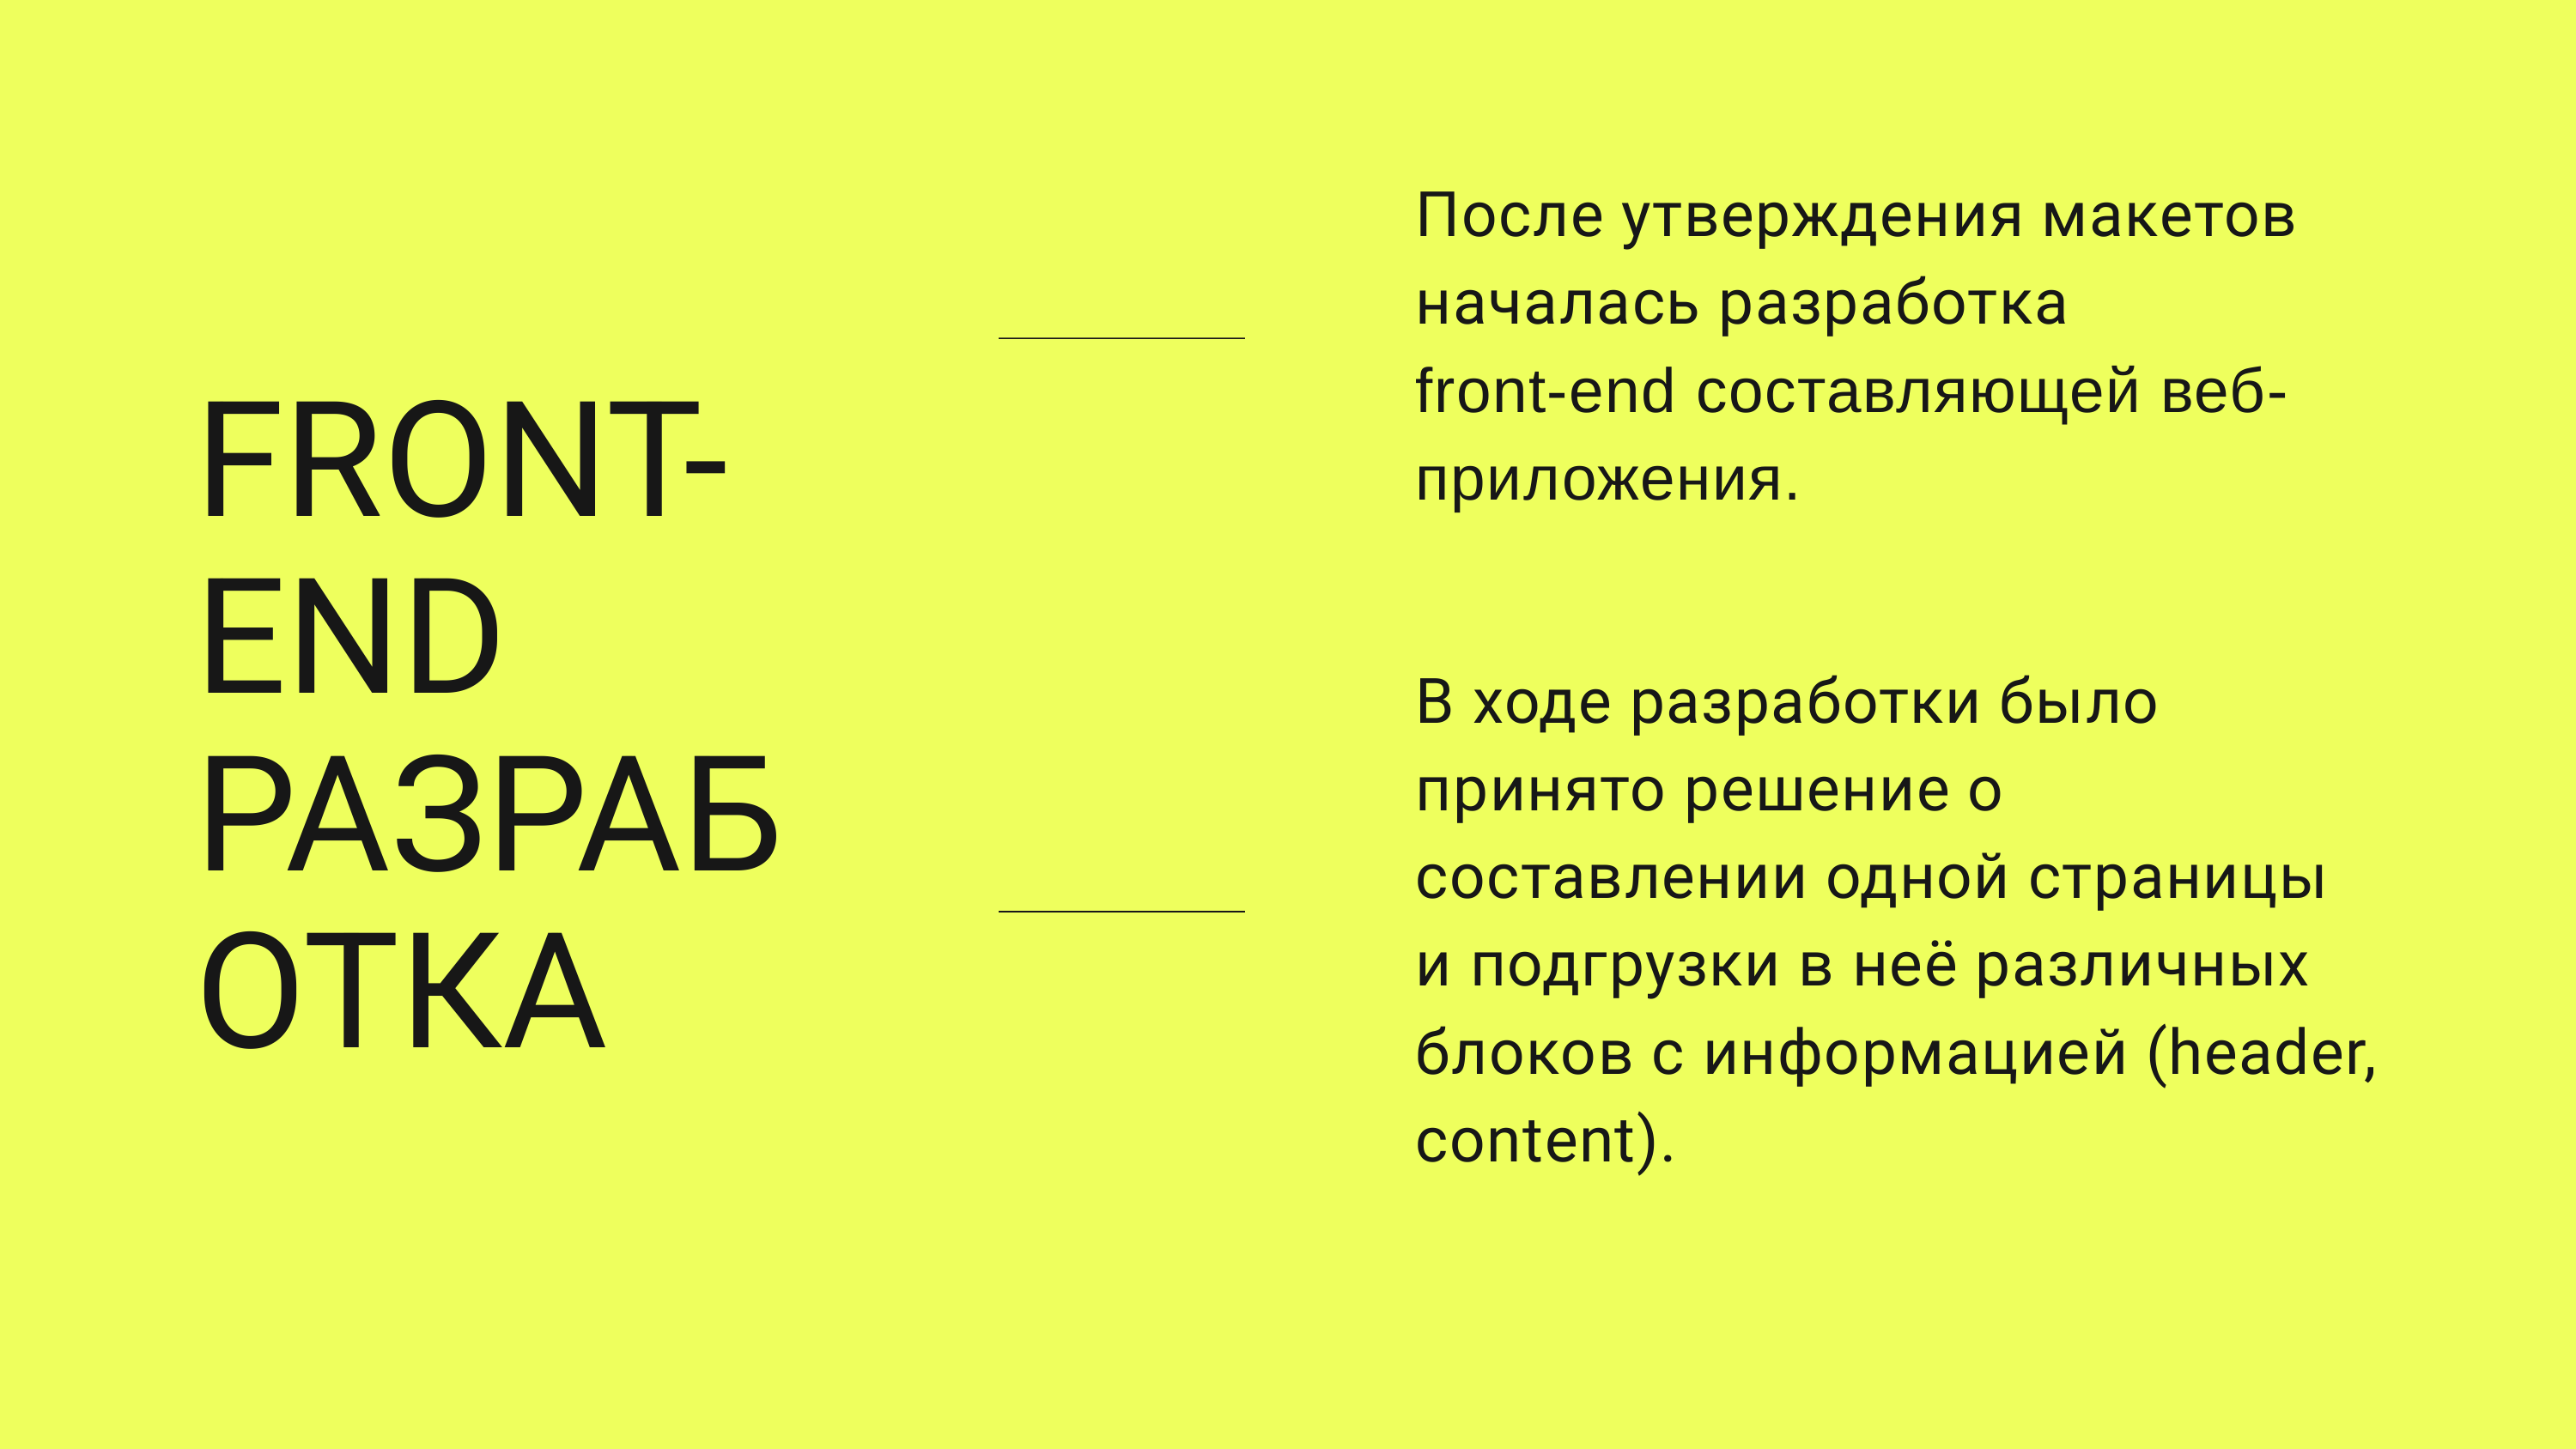

После утверждения макетов началась разработка
front-end составляющей веб-приложения.

FRONT-END РАЗРАБОТКА
В ходе разработки было принято решение о составлении одной страницы и подгрузки в неё различных блоков с информацией (header, content).